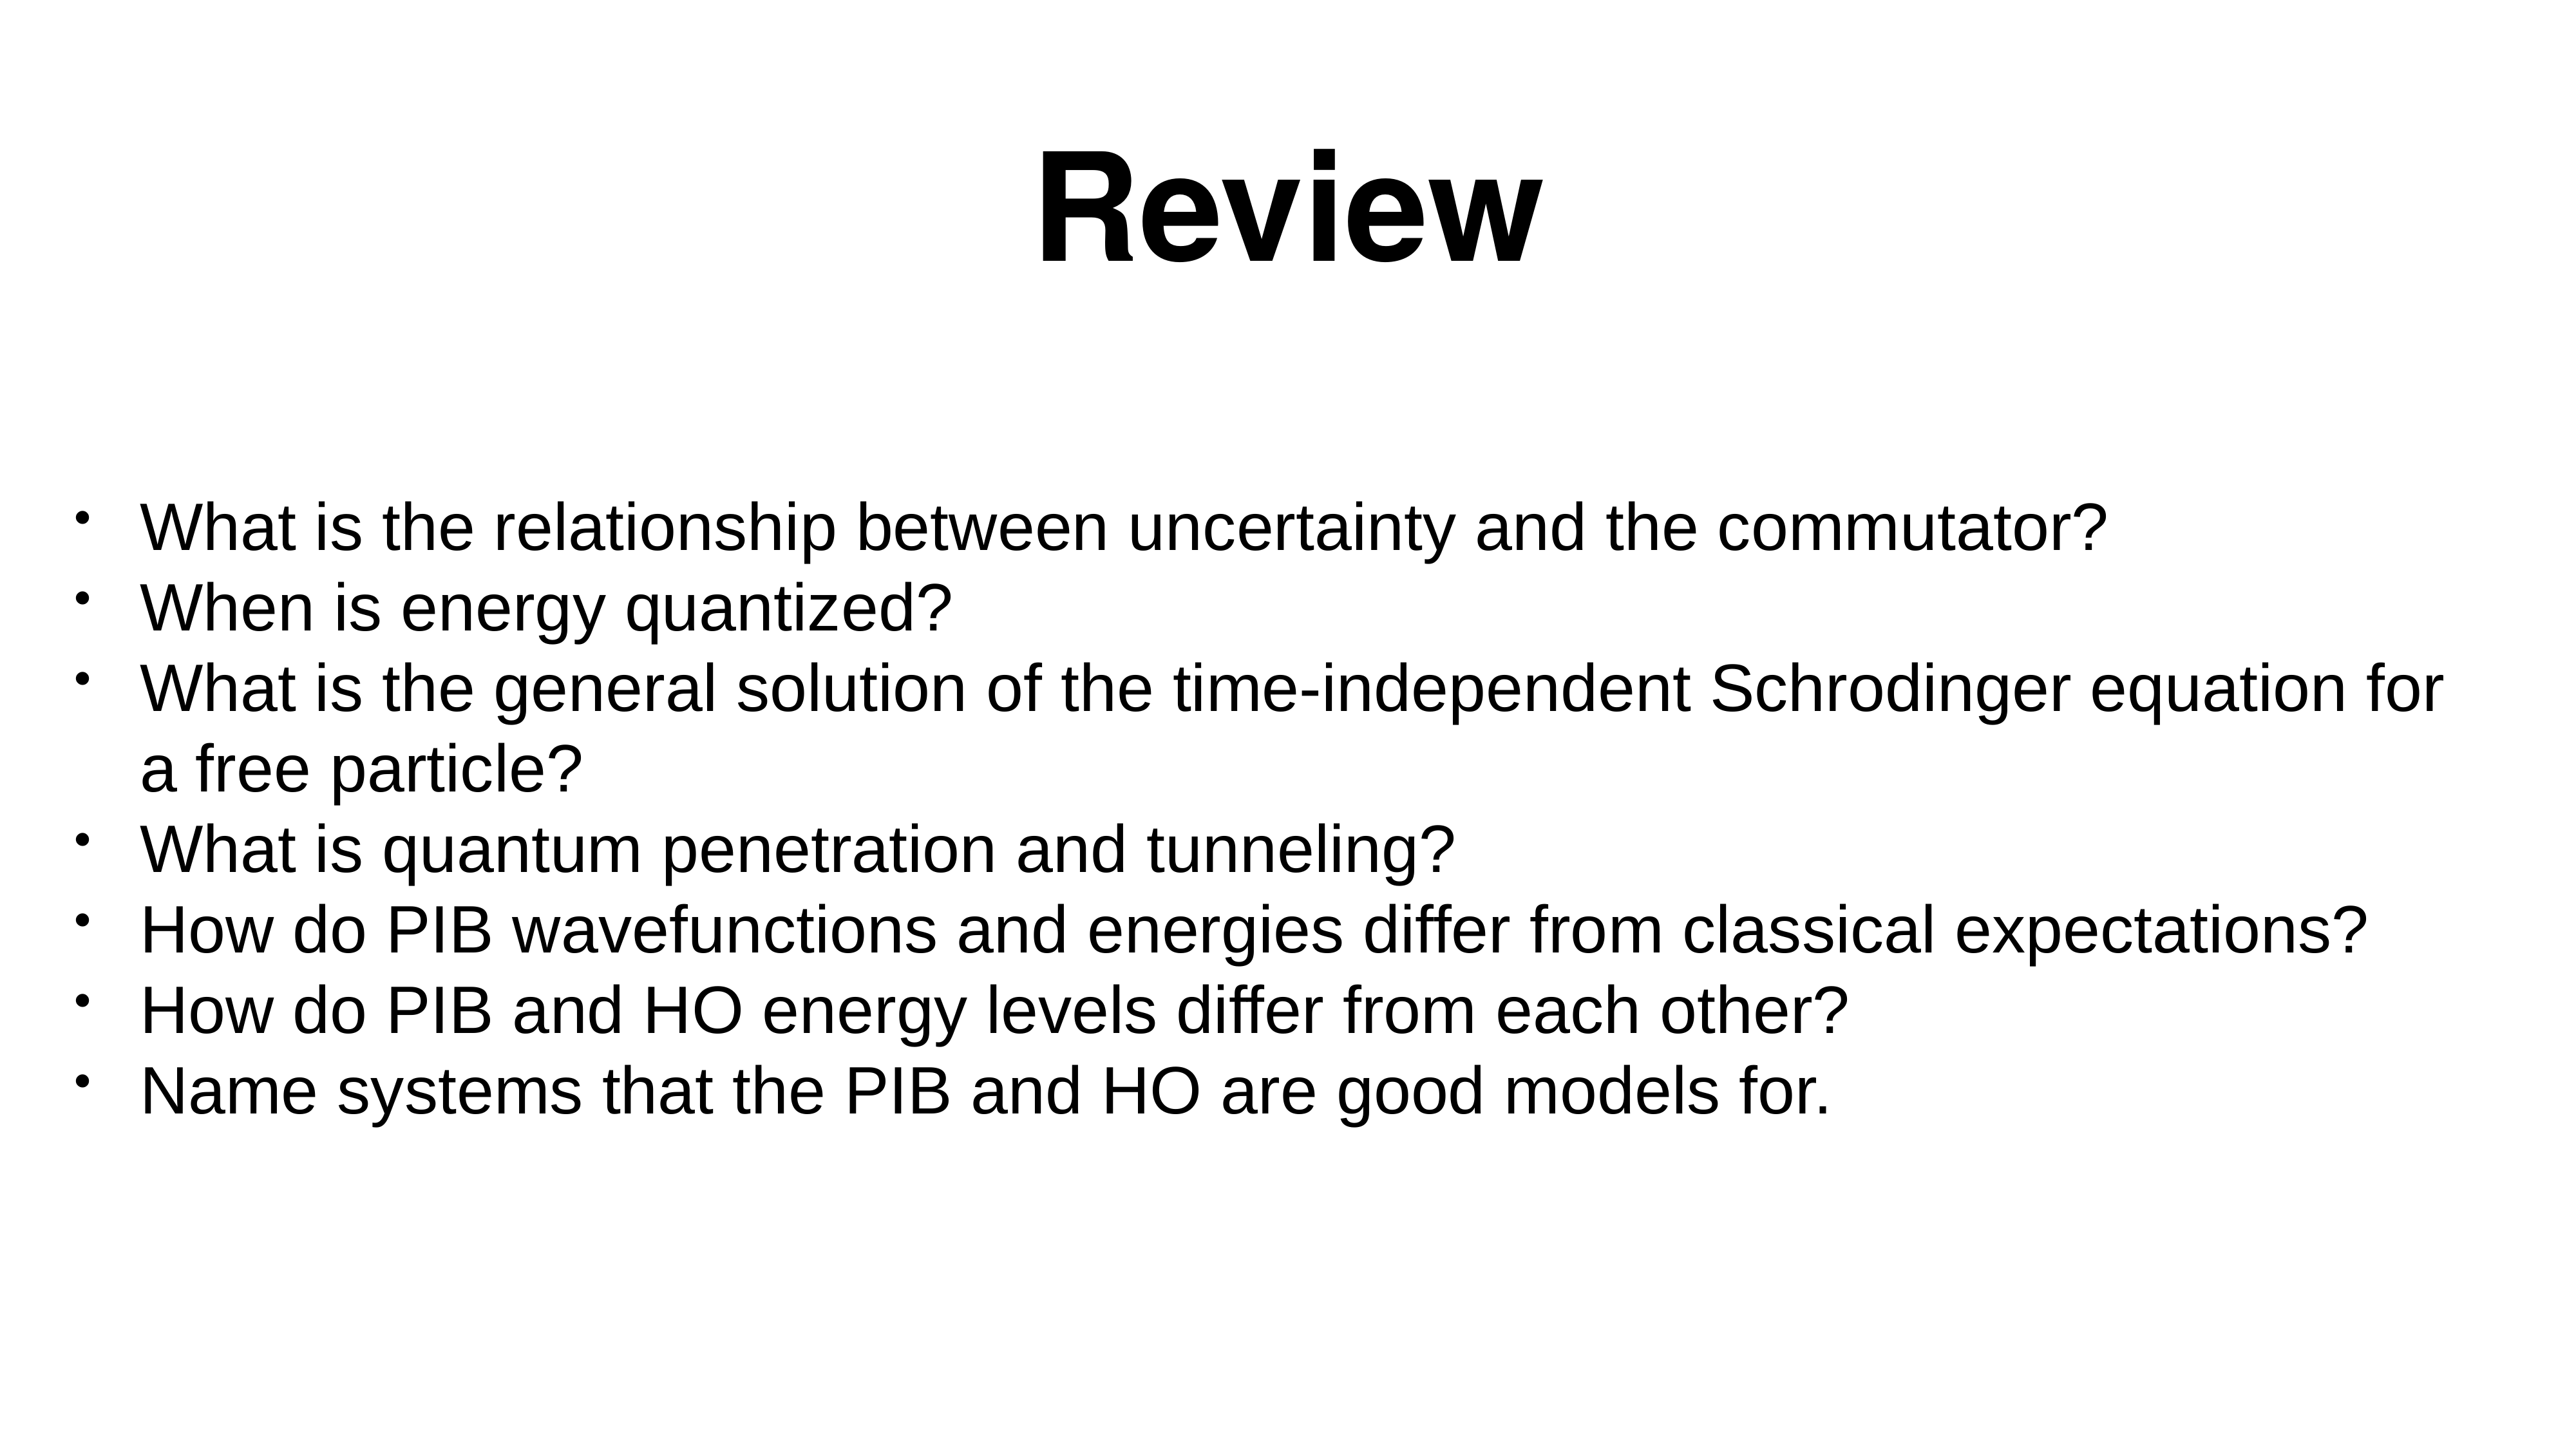

# Review
What is the relationship between uncertainty and the commutator?
When is energy quantized?
What is the general solution of the time-independent Schrodinger equation for a free particle?
What is quantum penetration and tunneling?
How do PIB wavefunctions and energies differ from classical expectations?
How do PIB and HO energy levels differ from each other?
Name systems that the PIB and HO are good models for.
27